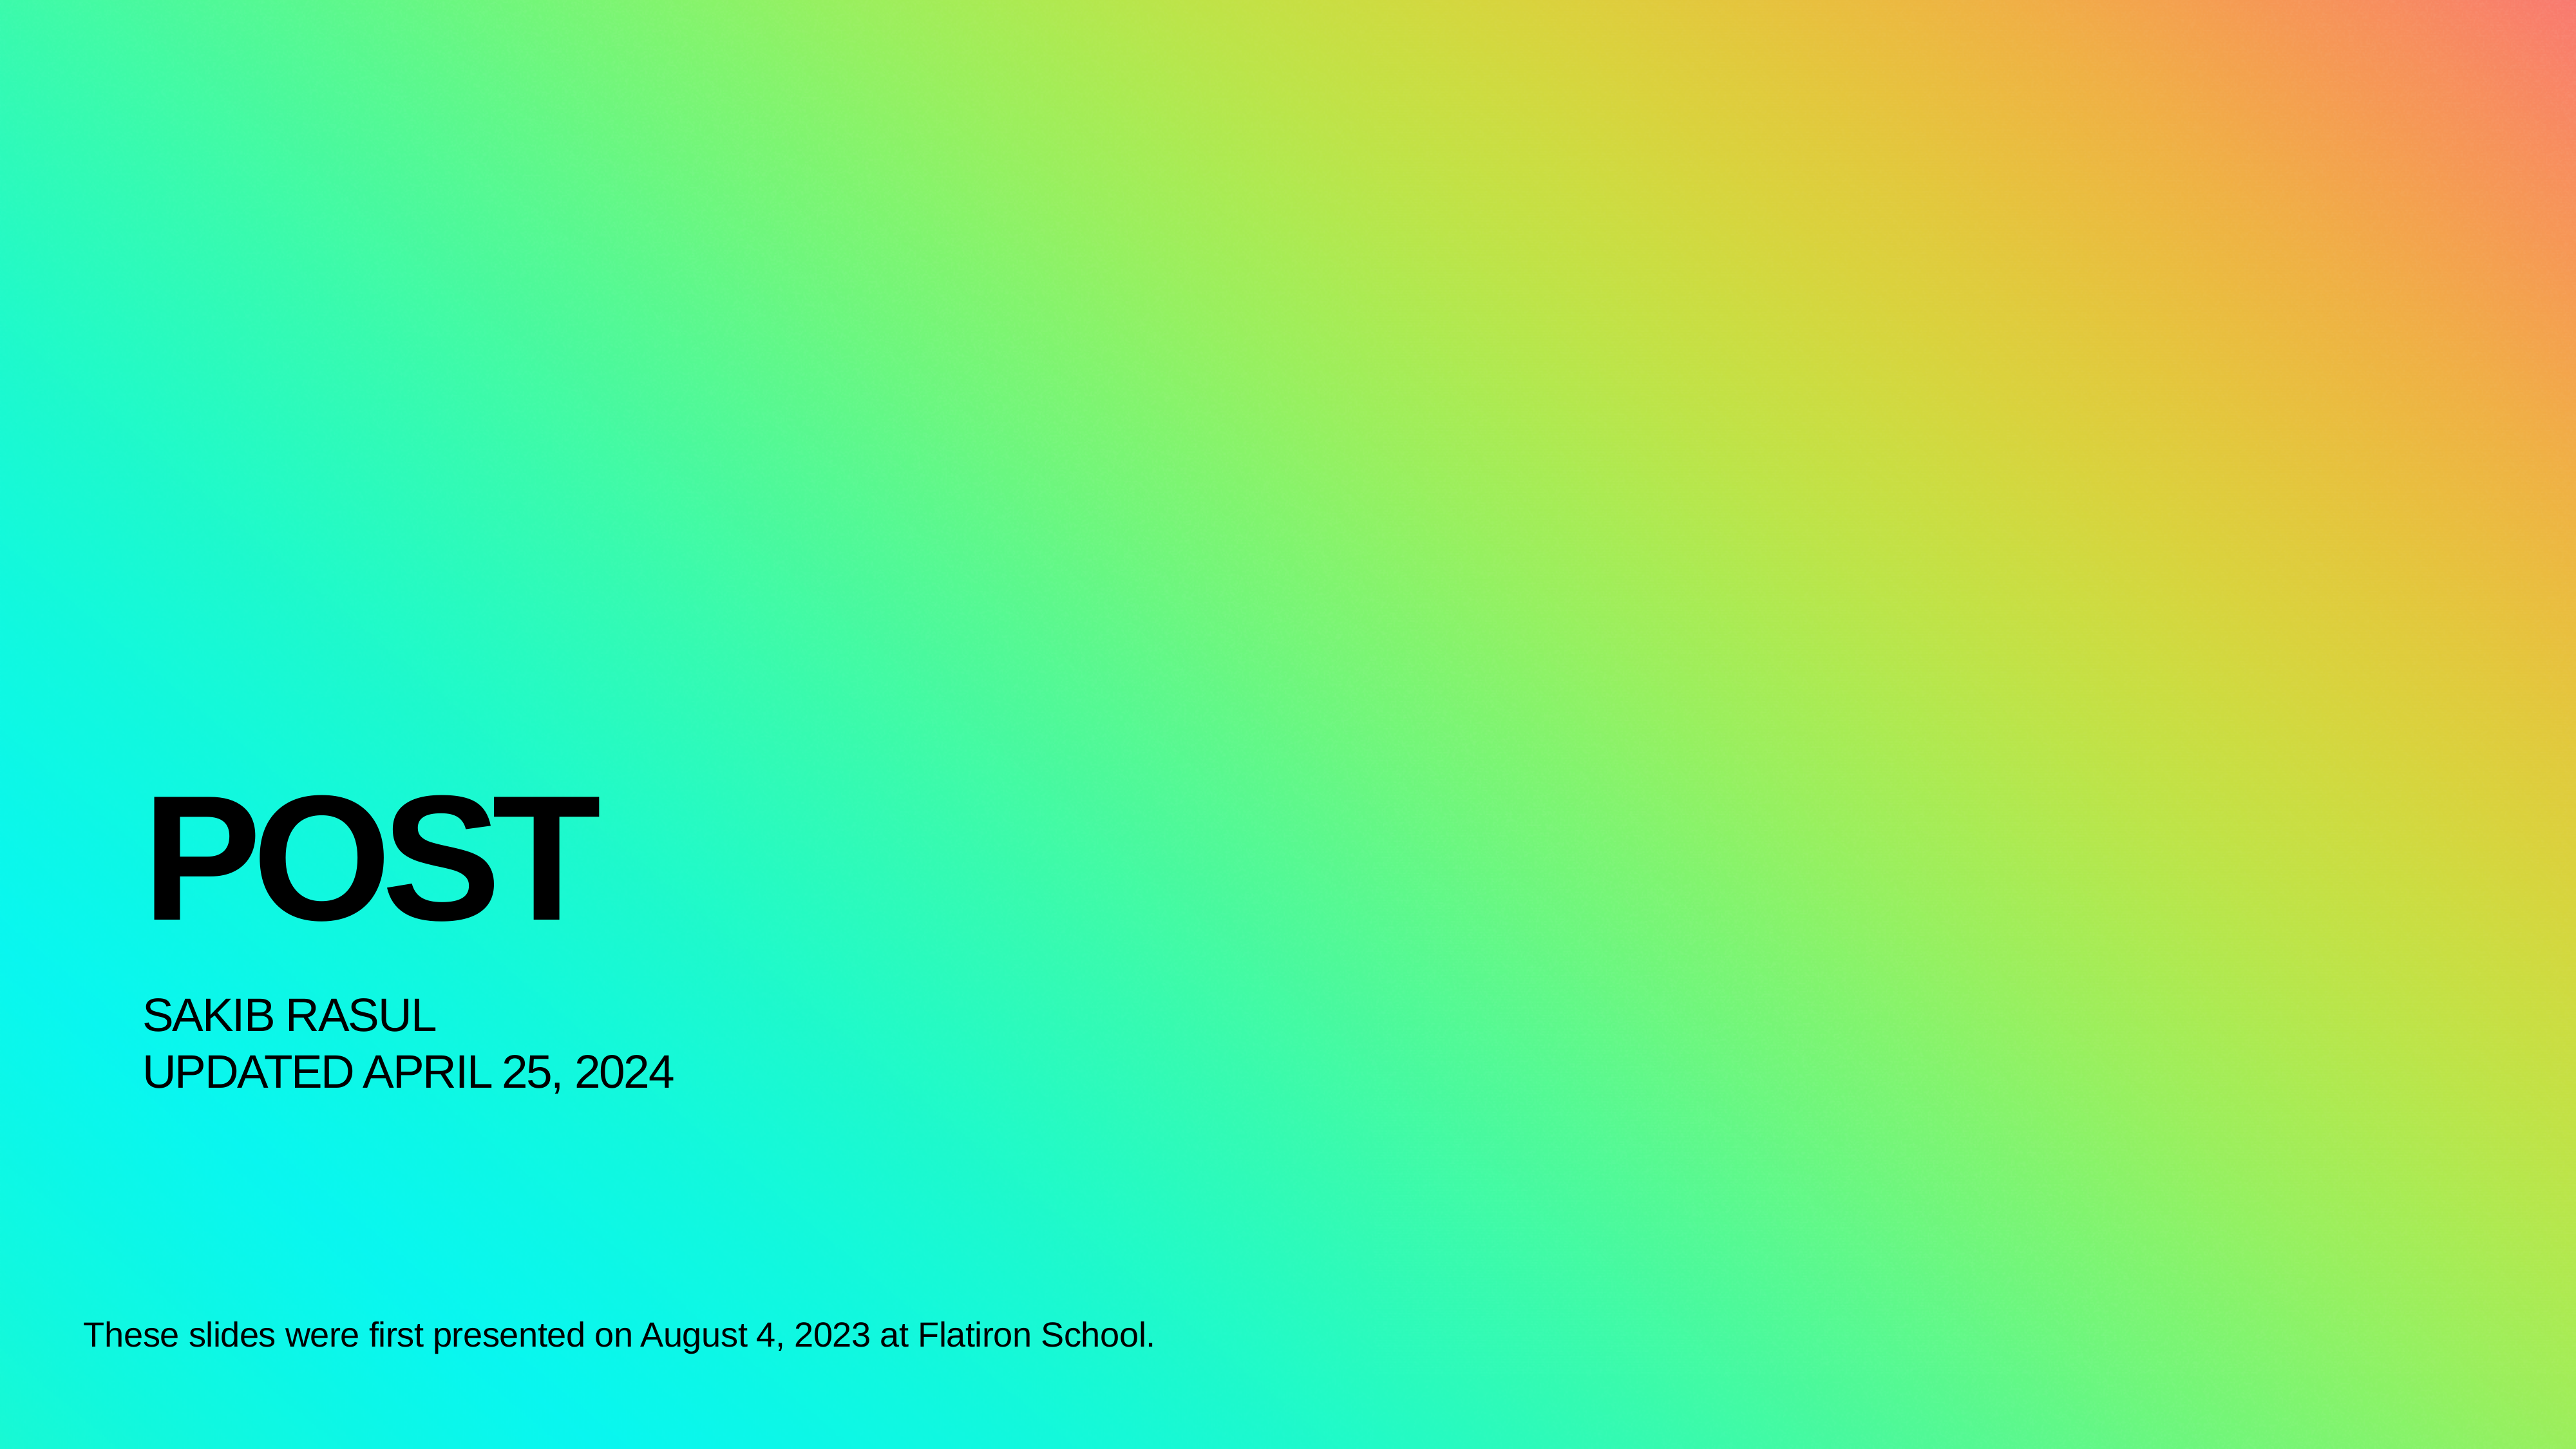

# POST
Sakib Rasul
Updated APRIL 25, 2024
These slides were first presented on August 4, 2023 at Flatiron School.